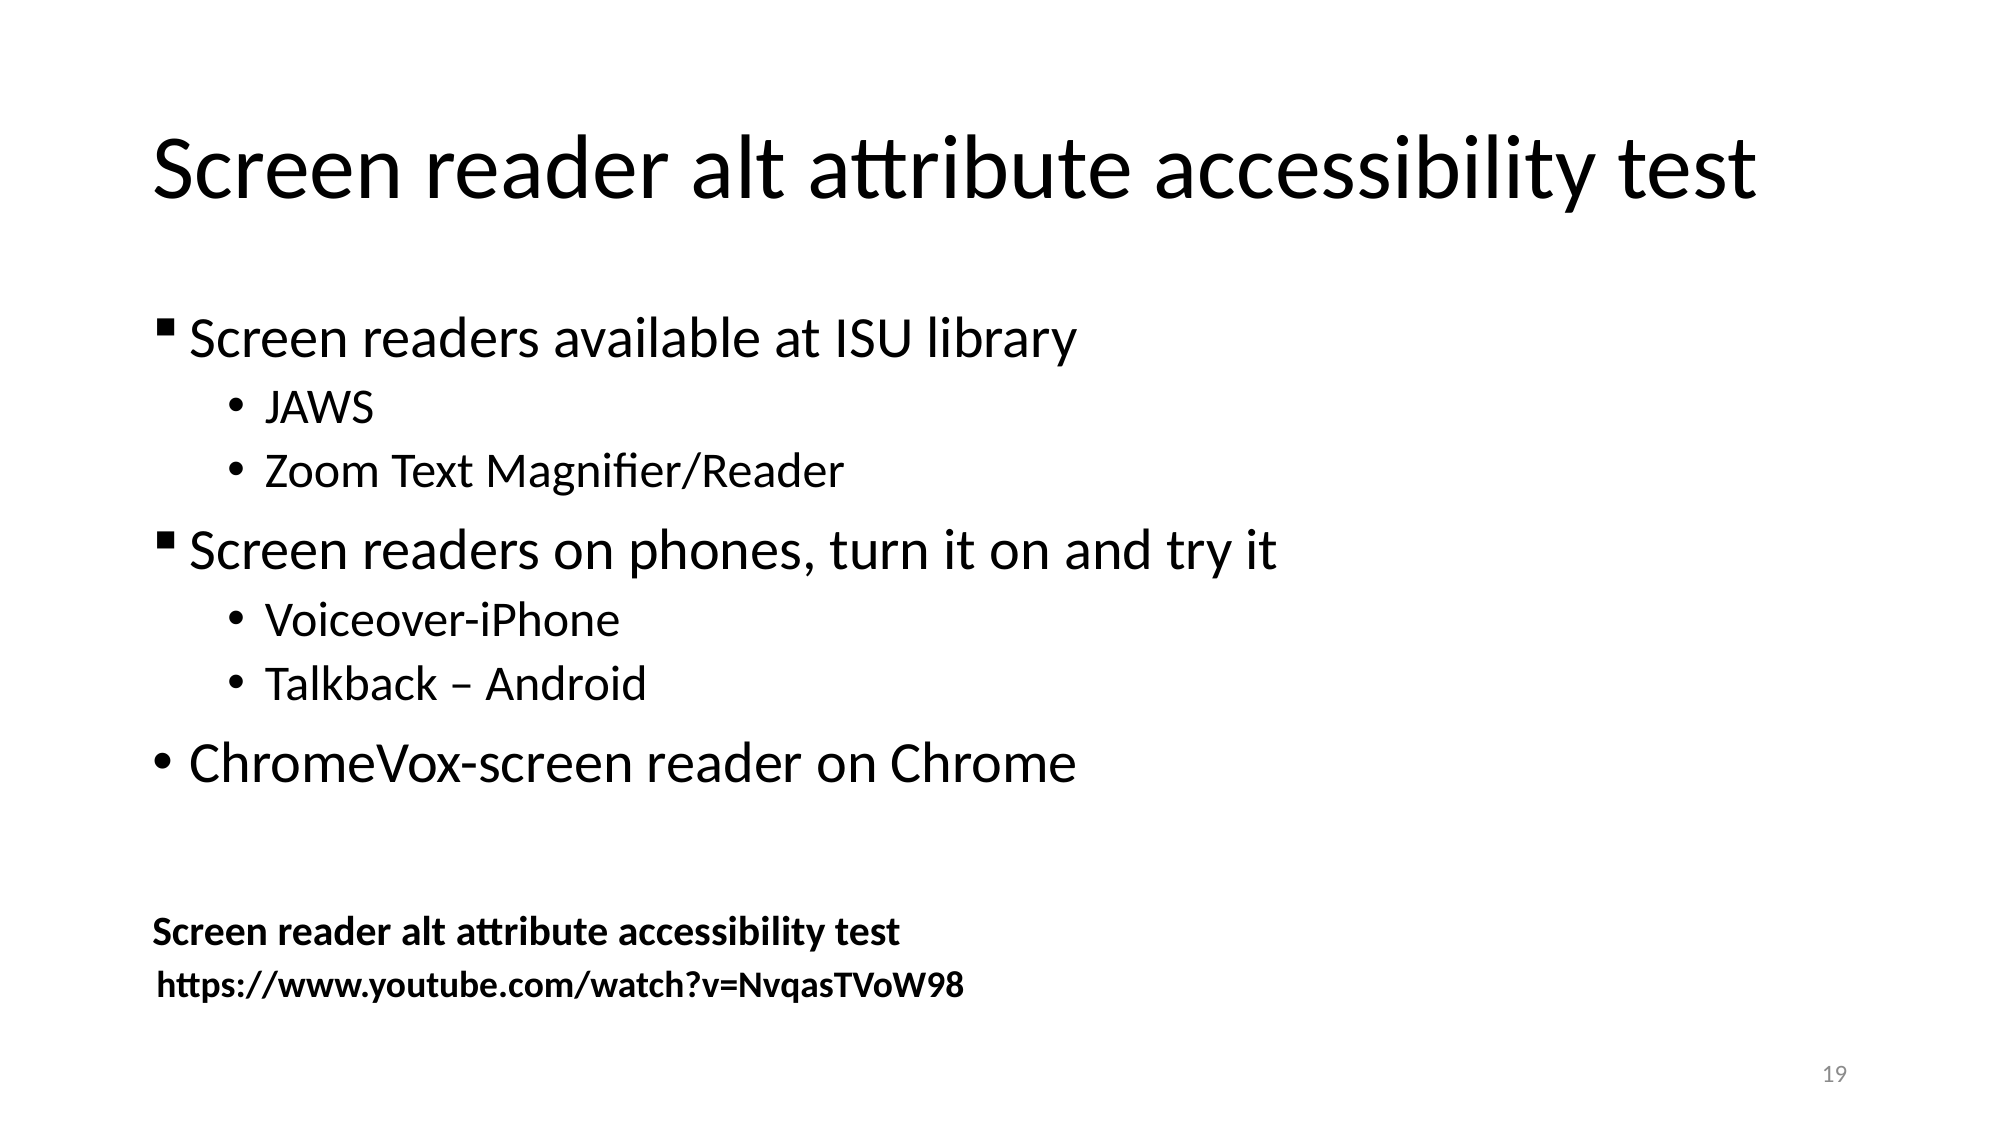

# Screen reader alt attribute accessibility test
Screen readers available at ISU library
JAWS
Zoom Text Magnifier/Reader
Screen readers on phones, turn it on and try it
Voiceover-iPhone
Talkback – Android
ChromeVox-screen reader on Chrome

Screen reader alt attribute accessibility test
https://www.youtube.com/watch?v=NvqasTVoW98
19